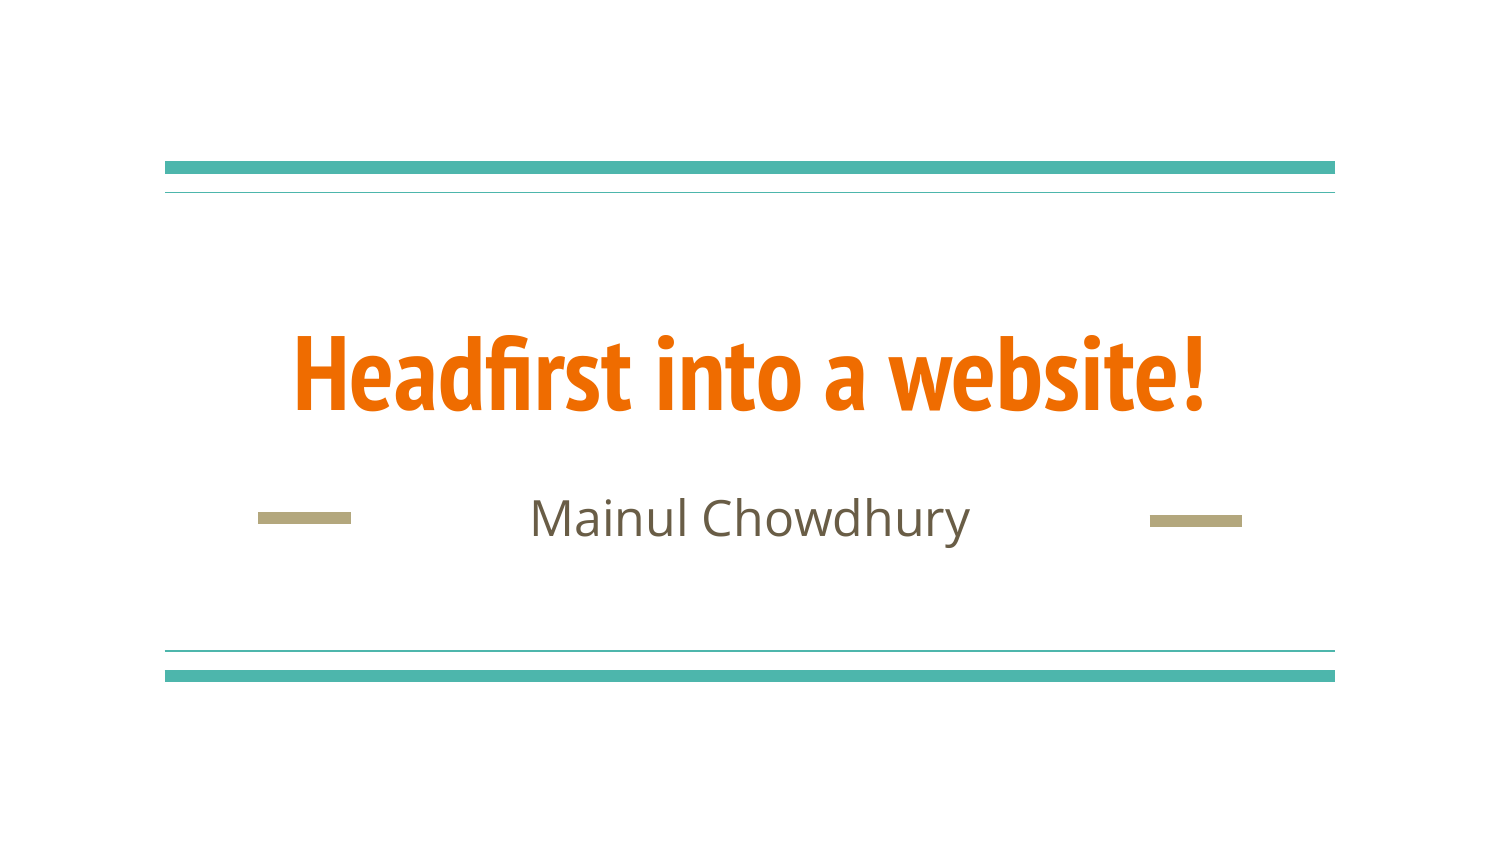

# Headfirst into a website!
Mainul Chowdhury